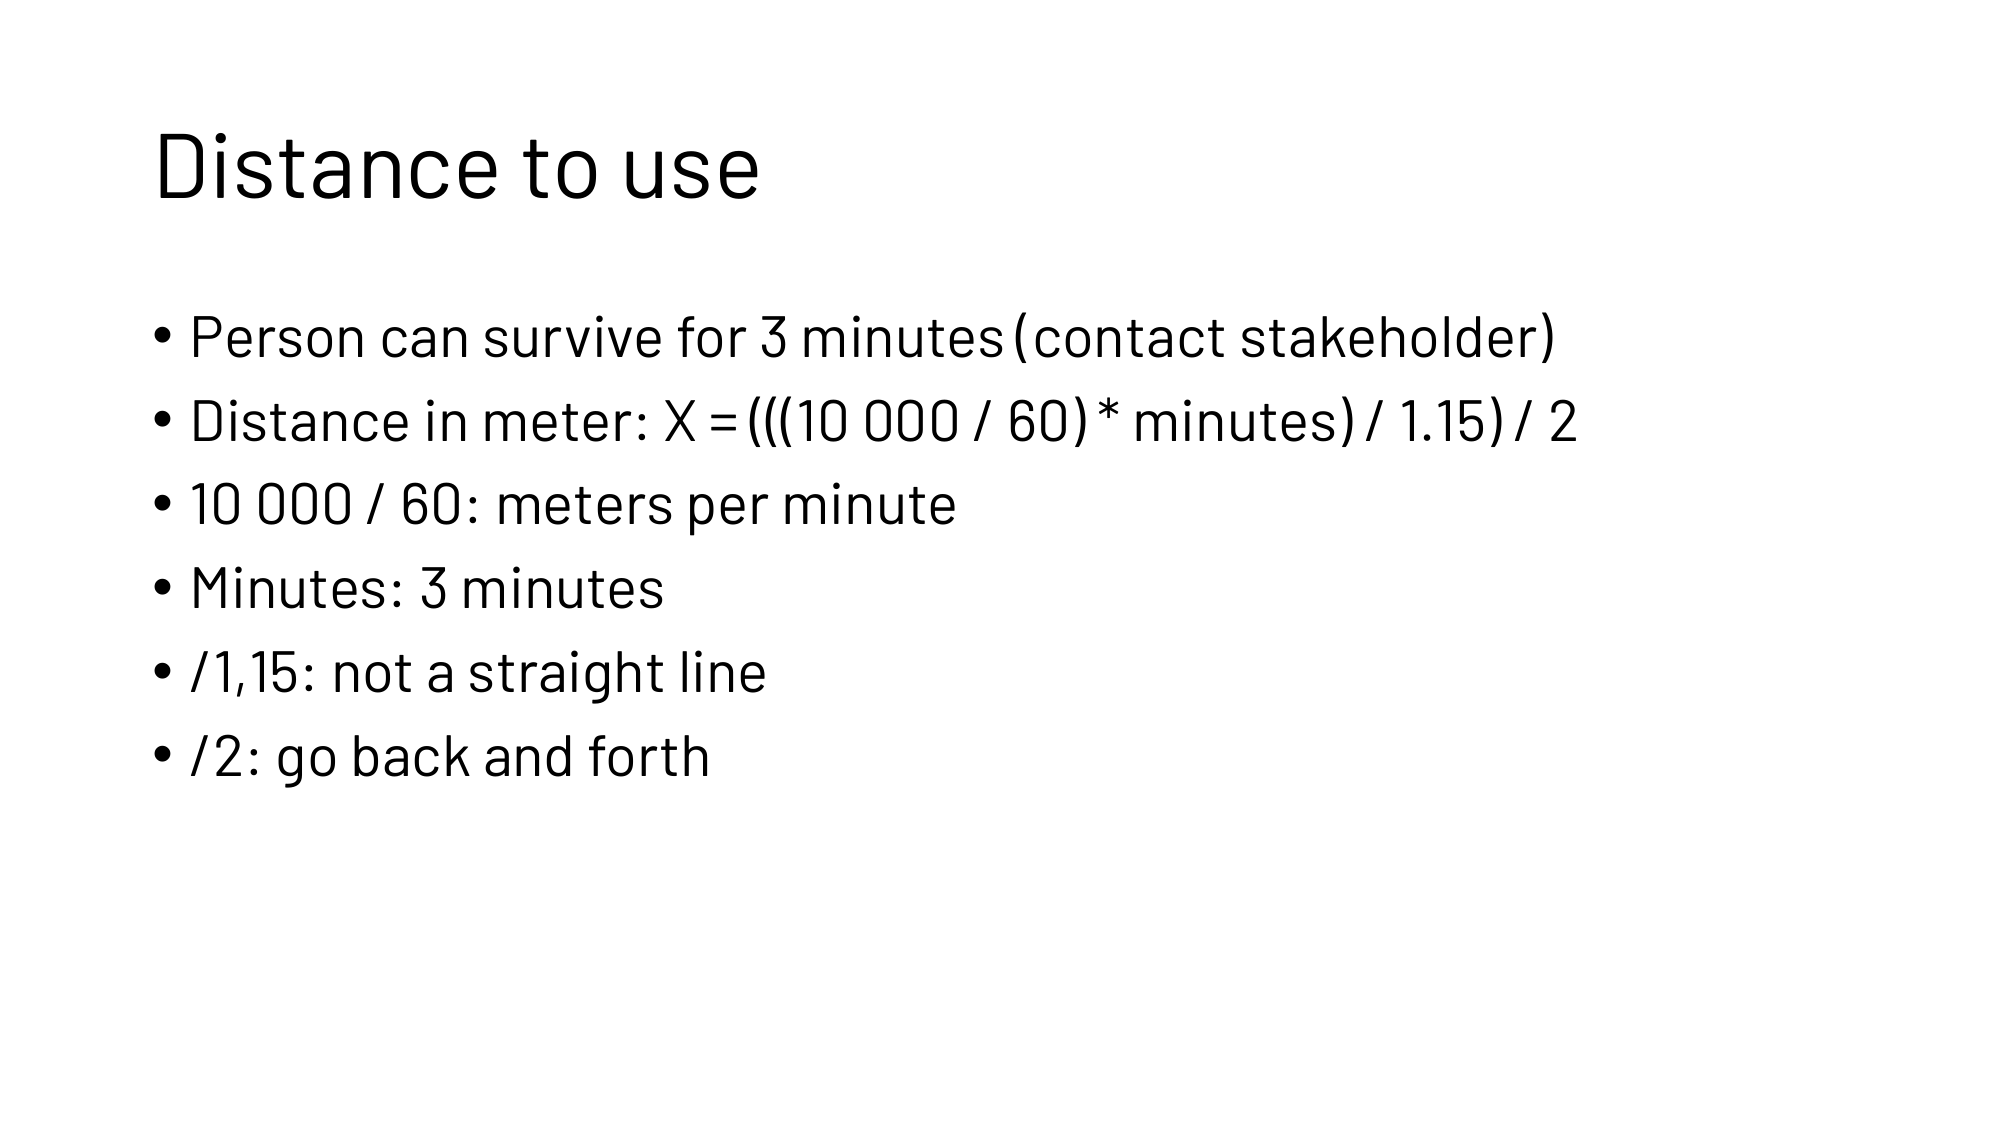

# Distance to use
Person can survive for 3 minutes (contact stakeholder)
Distance in meter: X = (((10 000 / 60) * minutes) / 1.15) / 2
10 000 / 60: meters per minute
Minutes: 3 minutes
/1,15: not a straight line
/2: go back and forth